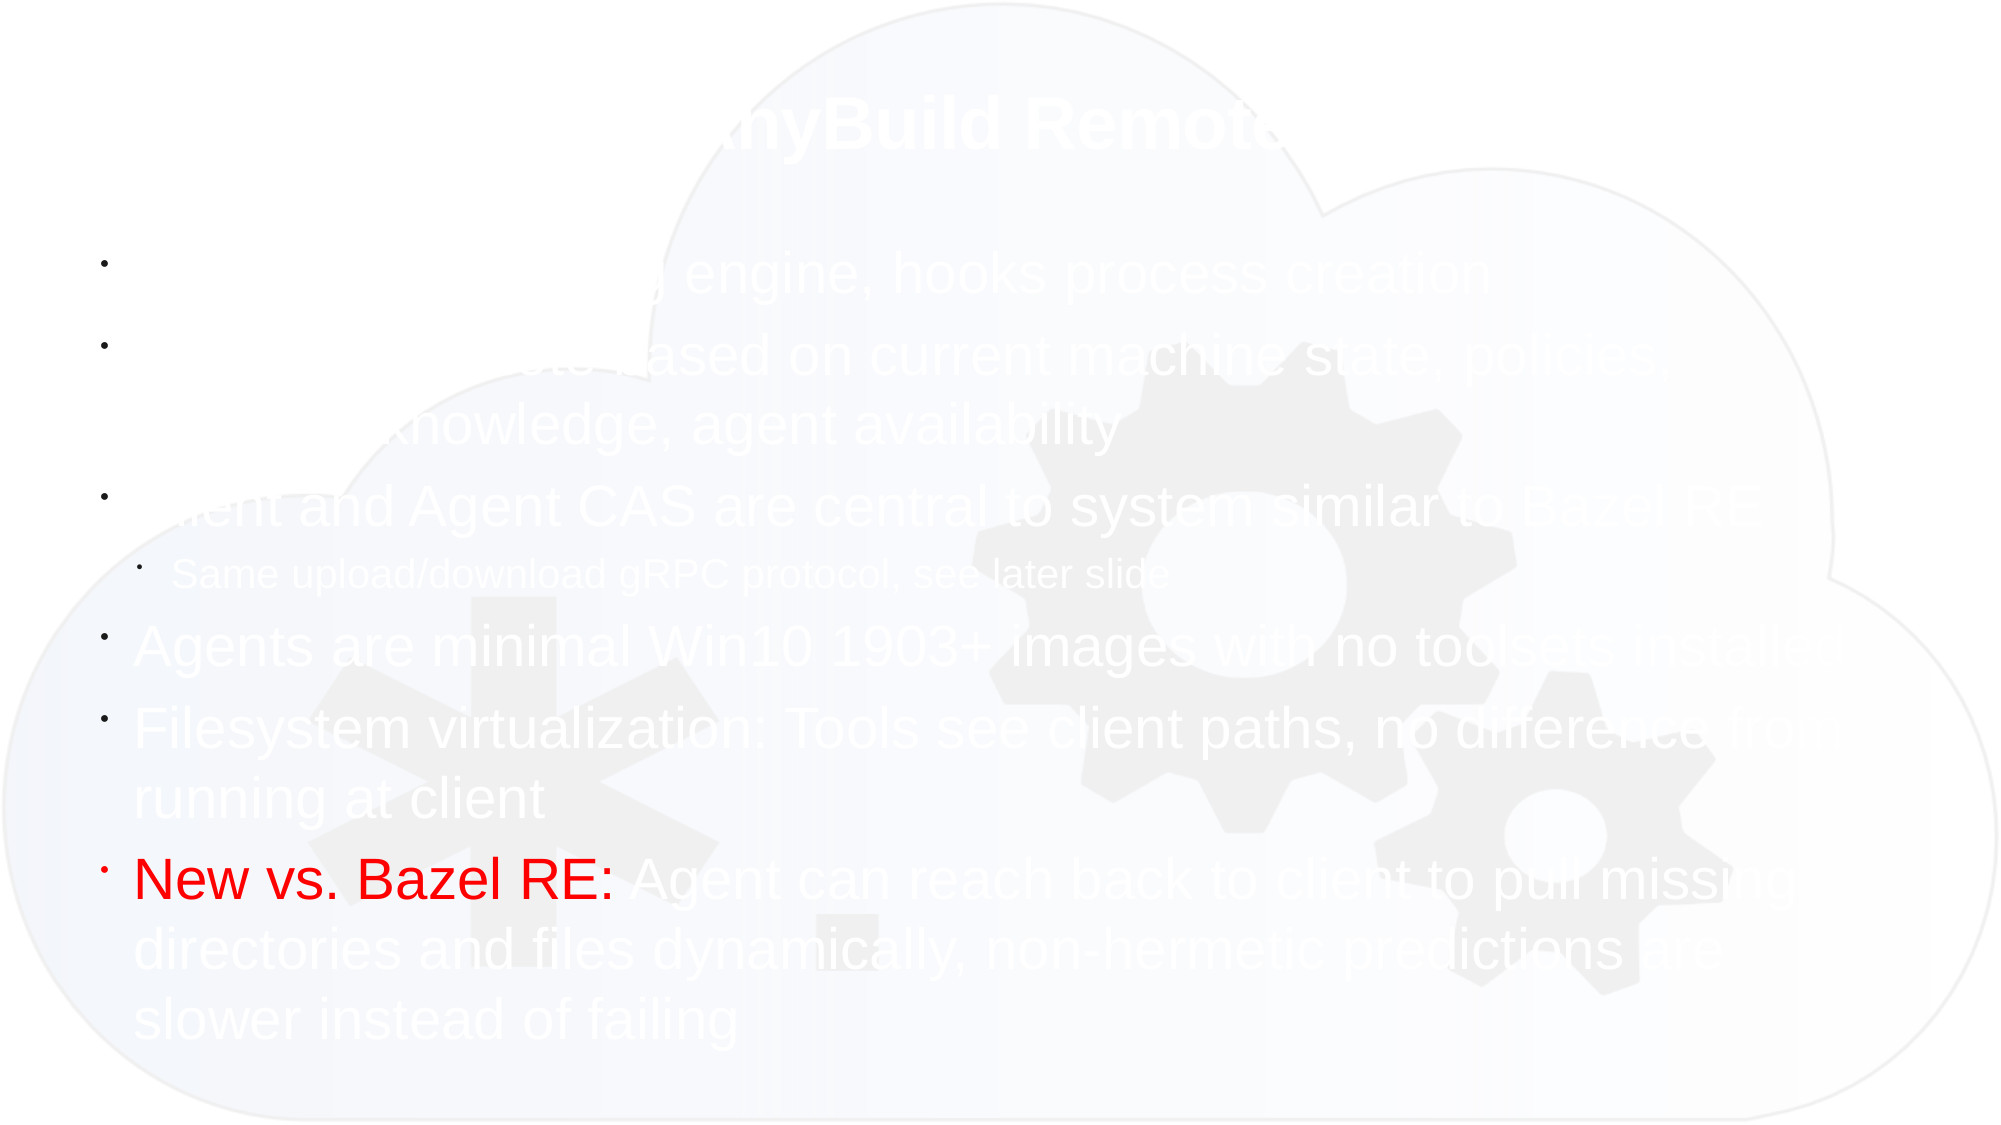

# Microsoft AnyBuild Remote Execution
Client wraps existing engine, hooks process creation
Choose to remote based on current machine state, policies, historical knowledge, agent availability
Client and Agent CAS are central to system similar to Bazel RE
Same upload/download gRPC protocol, see later slide
Agents are minimal Win10 1903+ images with no toolsets installed
Filesystem virtualization: Tools see client paths, no difference from running at client
New vs. Bazel RE: Agent can reach back to client to pull missing directories and files dynamically, non-hermetic predictions are slower instead of failing